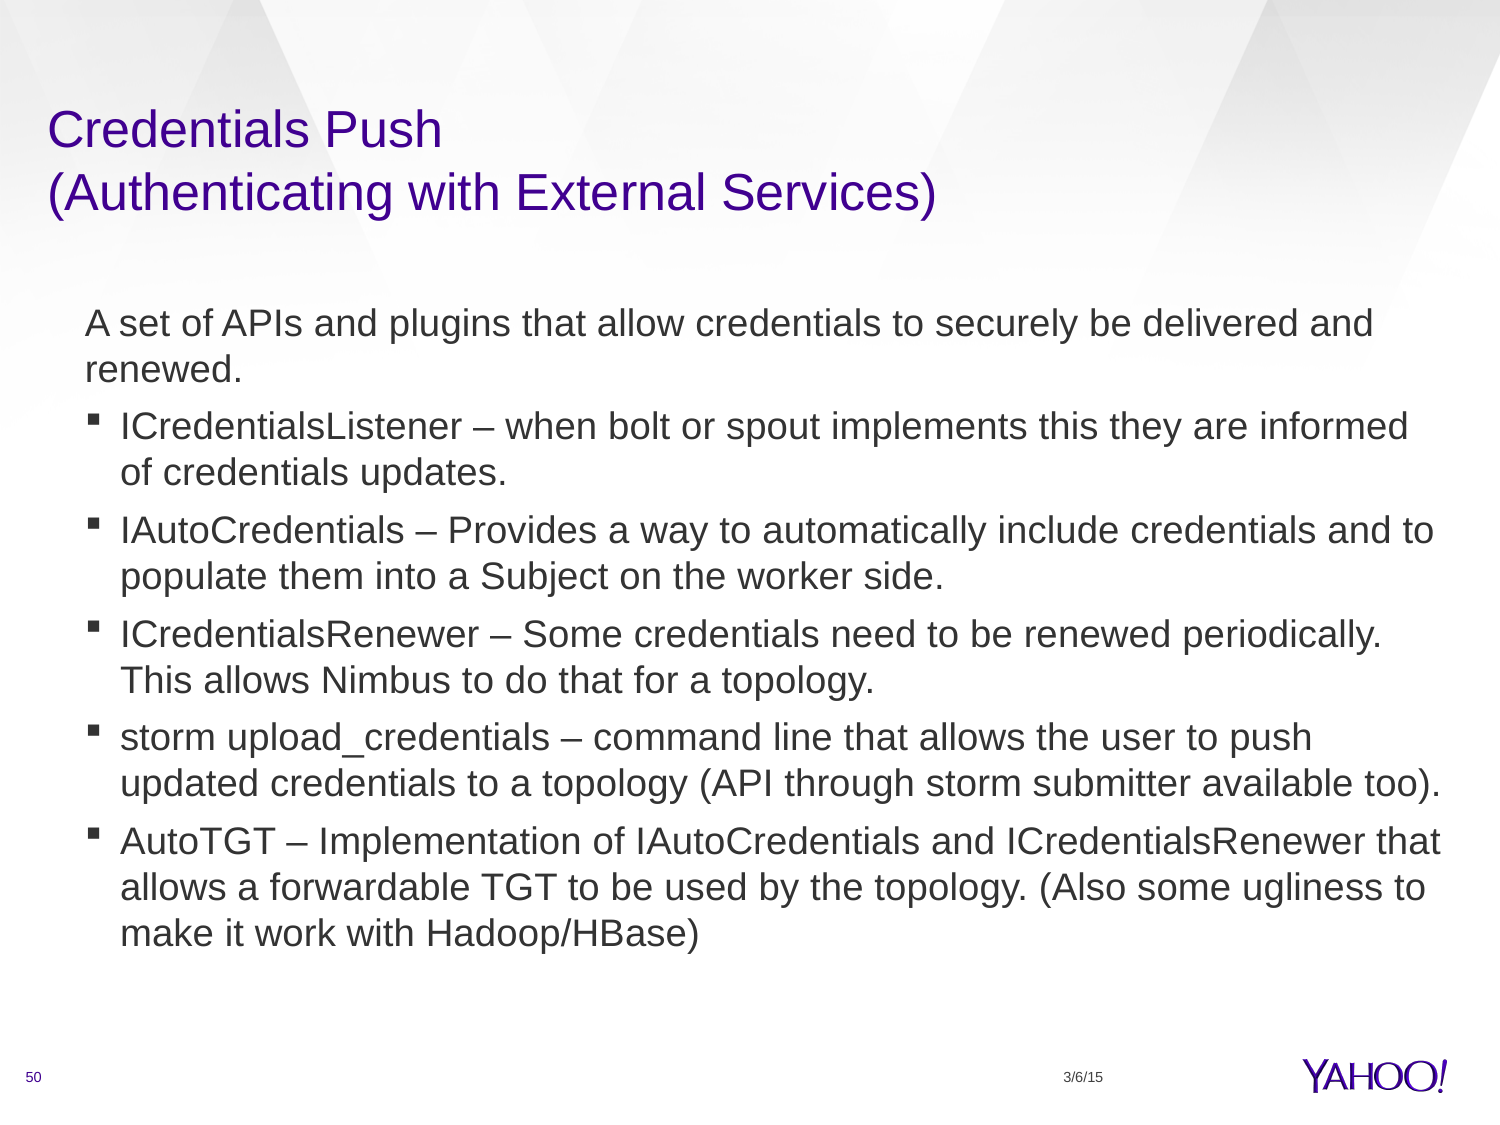

# Credentials Push (Authenticating with External Services)
A set of APIs and plugins that allow credentials to securely be delivered and renewed.
ICredentialsListener – when bolt or spout implements this they are informed of credentials updates.
IAutoCredentials – Provides a way to automatically include credentials and to populate them into a Subject on the worker side.
ICredentialsRenewer – Some credentials need to be renewed periodically.  This allows Nimbus to do that for a topology.
storm upload_credentials – command line that allows the user to push updated credentials to a topology (API through storm submitter available too).
AutoTGT – Implementation of IAutoCredentials and ICredentialsRenewer that allows a forwardable TGT to be used by the topology. (Also some ugliness to make it work with Hadoop/HBase)
50
3/6/15